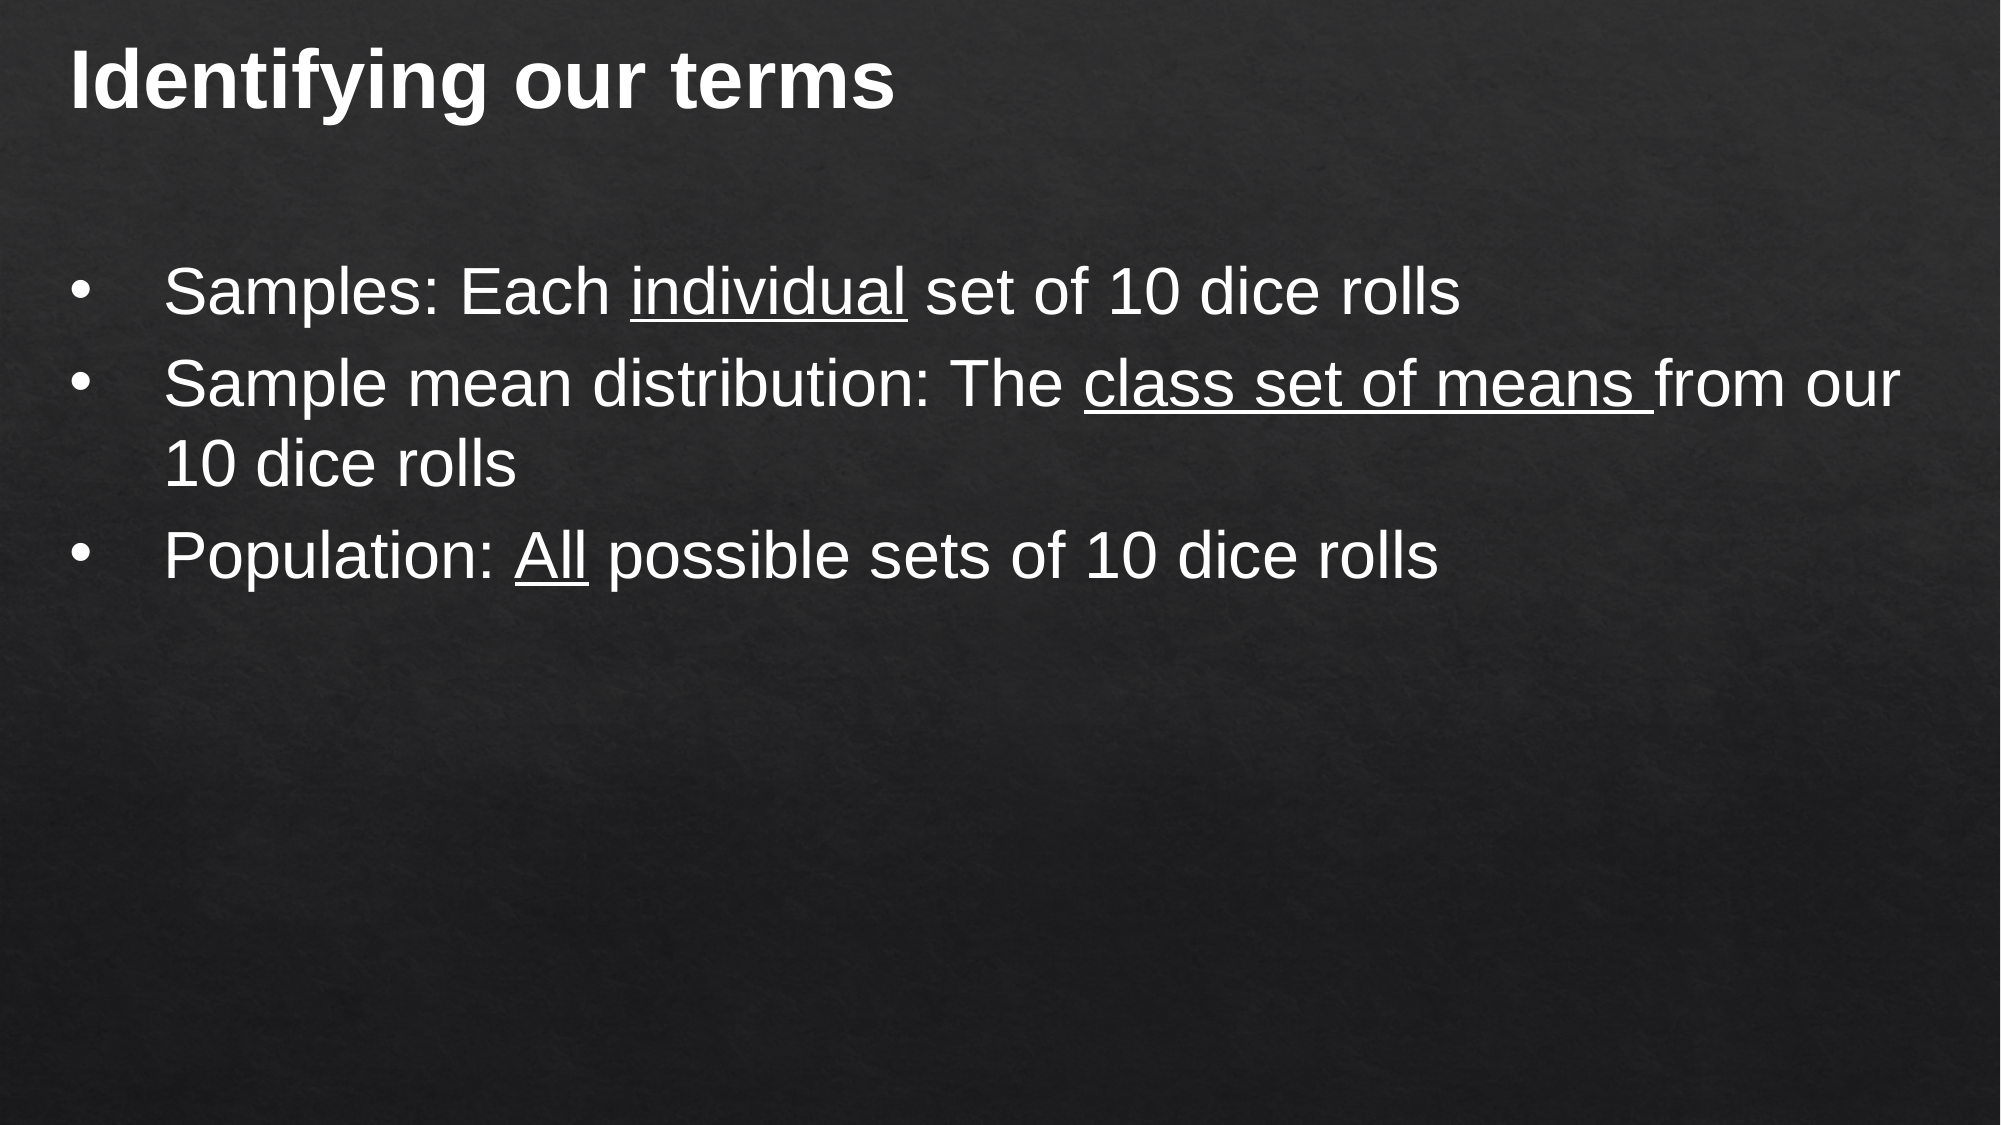

Identifying our terms

Samples: Each individual set of 10 dice rolls
Sample mean distribution: The class set of means from our 10 dice rolls
Population: All possible sets of 10 dice rolls